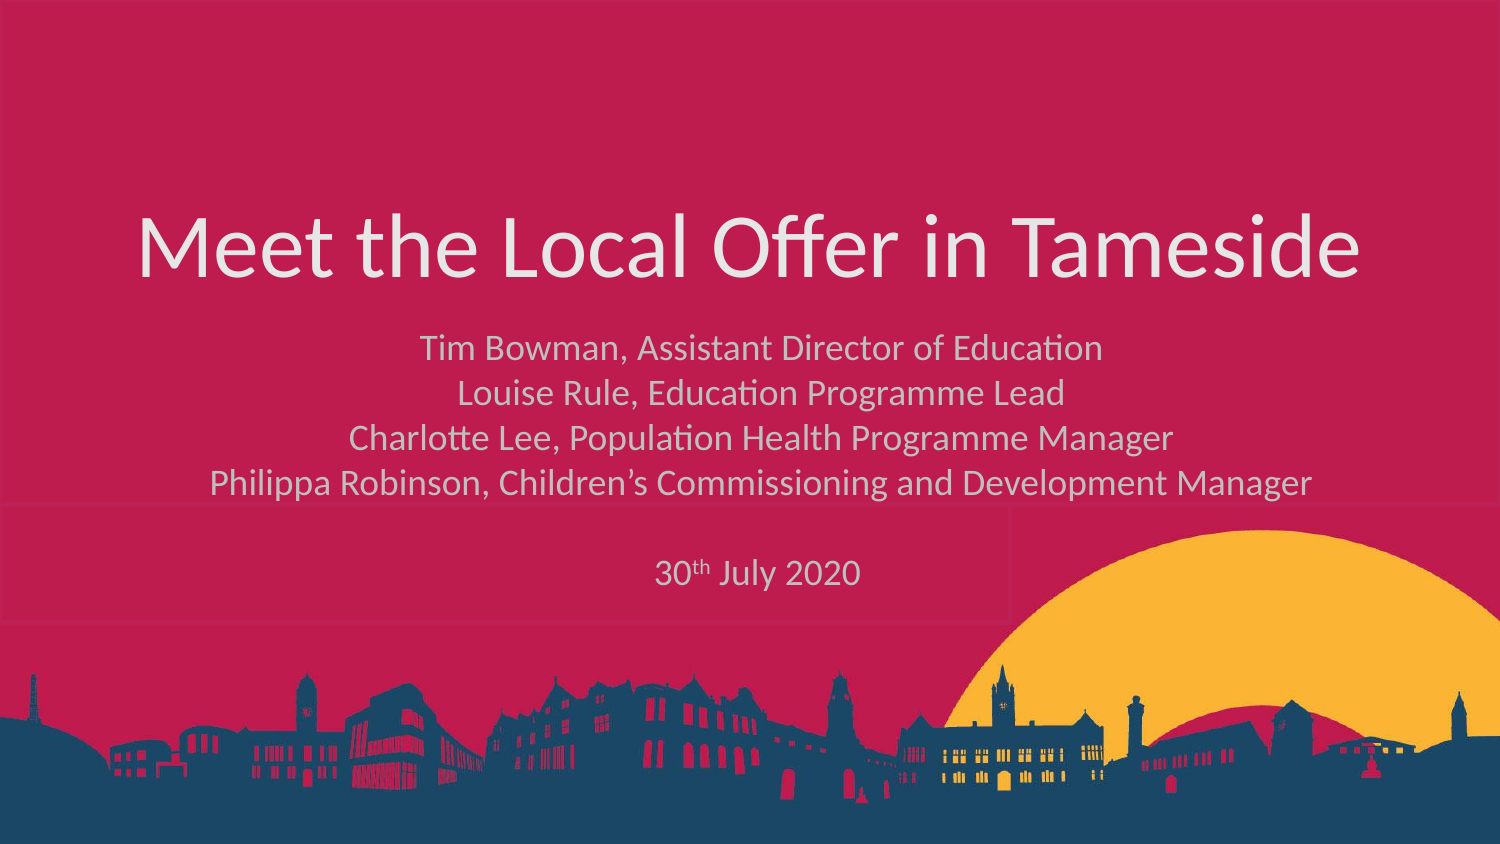

# Meet the Local Offer in Tameside
Tim Bowman, Assistant Director of Education
Louise Rule, Education Programme Lead
Charlotte Lee, Population Health Programme Manager
Philippa Robinson, Children’s Commissioning and Development Manager

30th July 2020